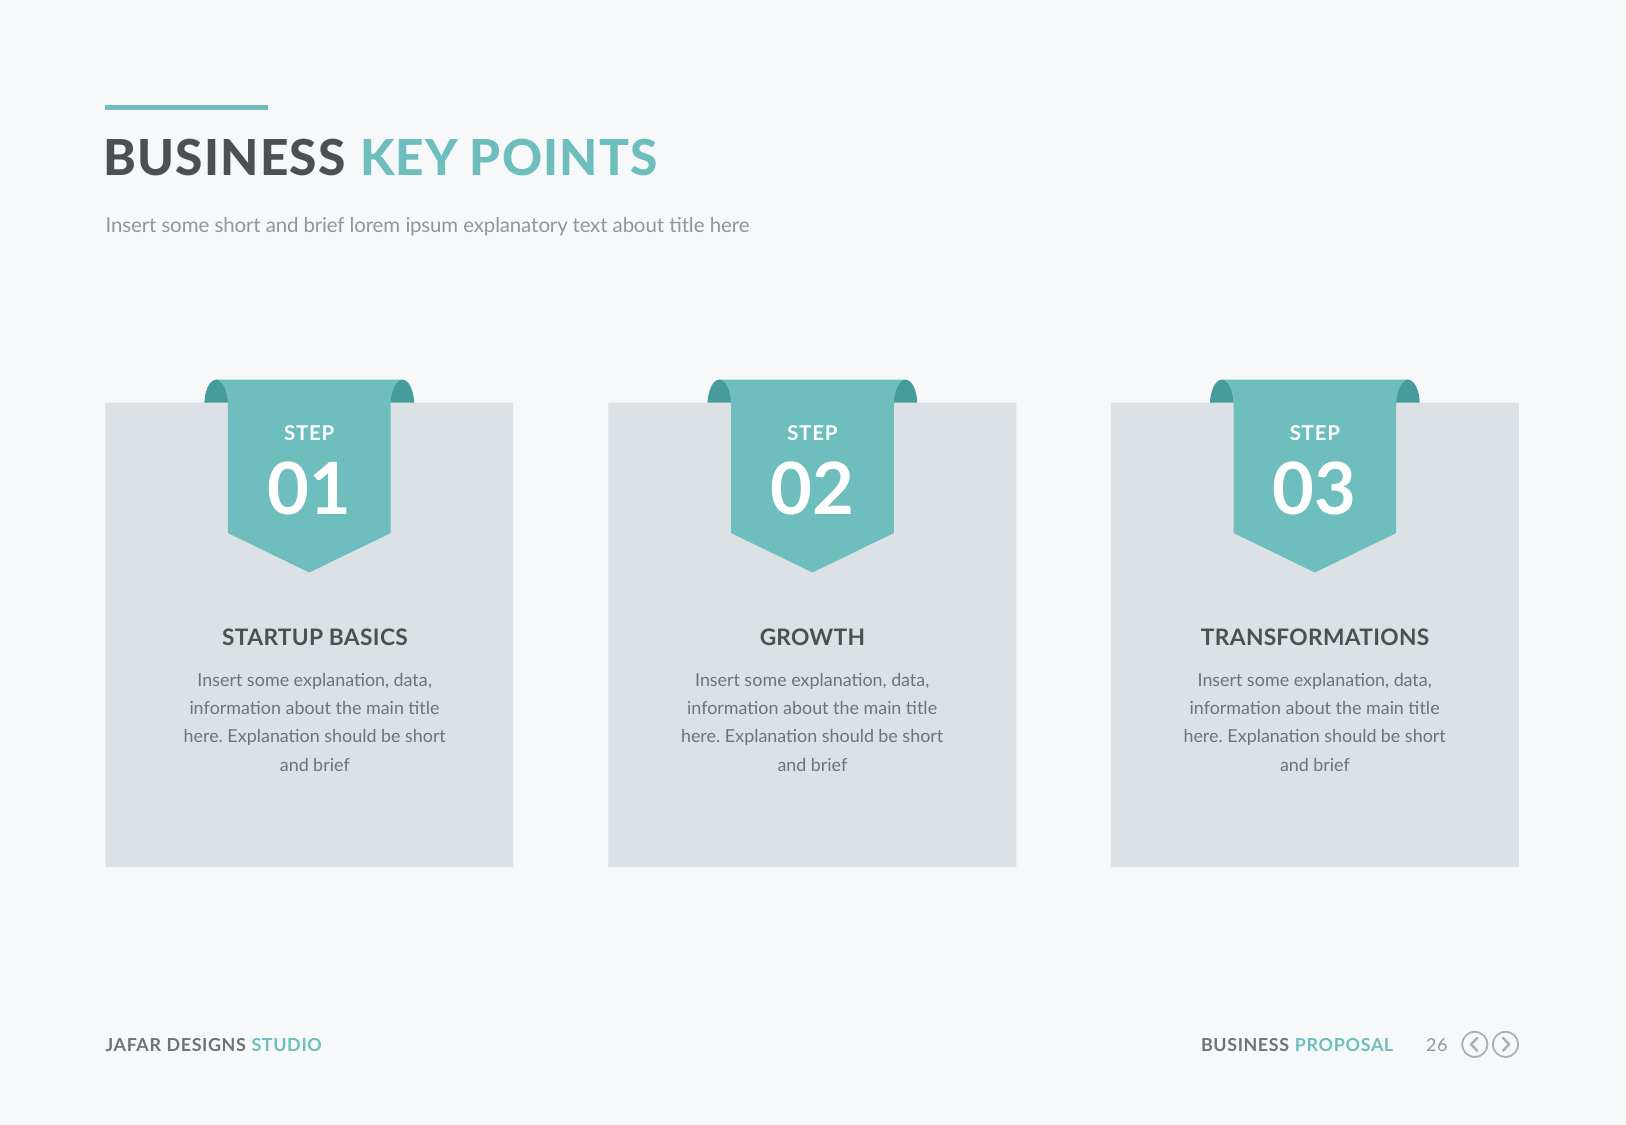

Business Key Points
Insert some short and brief lorem ipsum explanatory text about title here

STEP
01
Startup Basics
Insert some explanation, data, information about the main title here. Explanation should be short and brief

STEP
02
Growth
Insert some explanation, data, information about the main title here. Explanation should be short and brief

STEP
03
Transformations
Insert some explanation, data, information about the main title here. Explanation should be short and brief